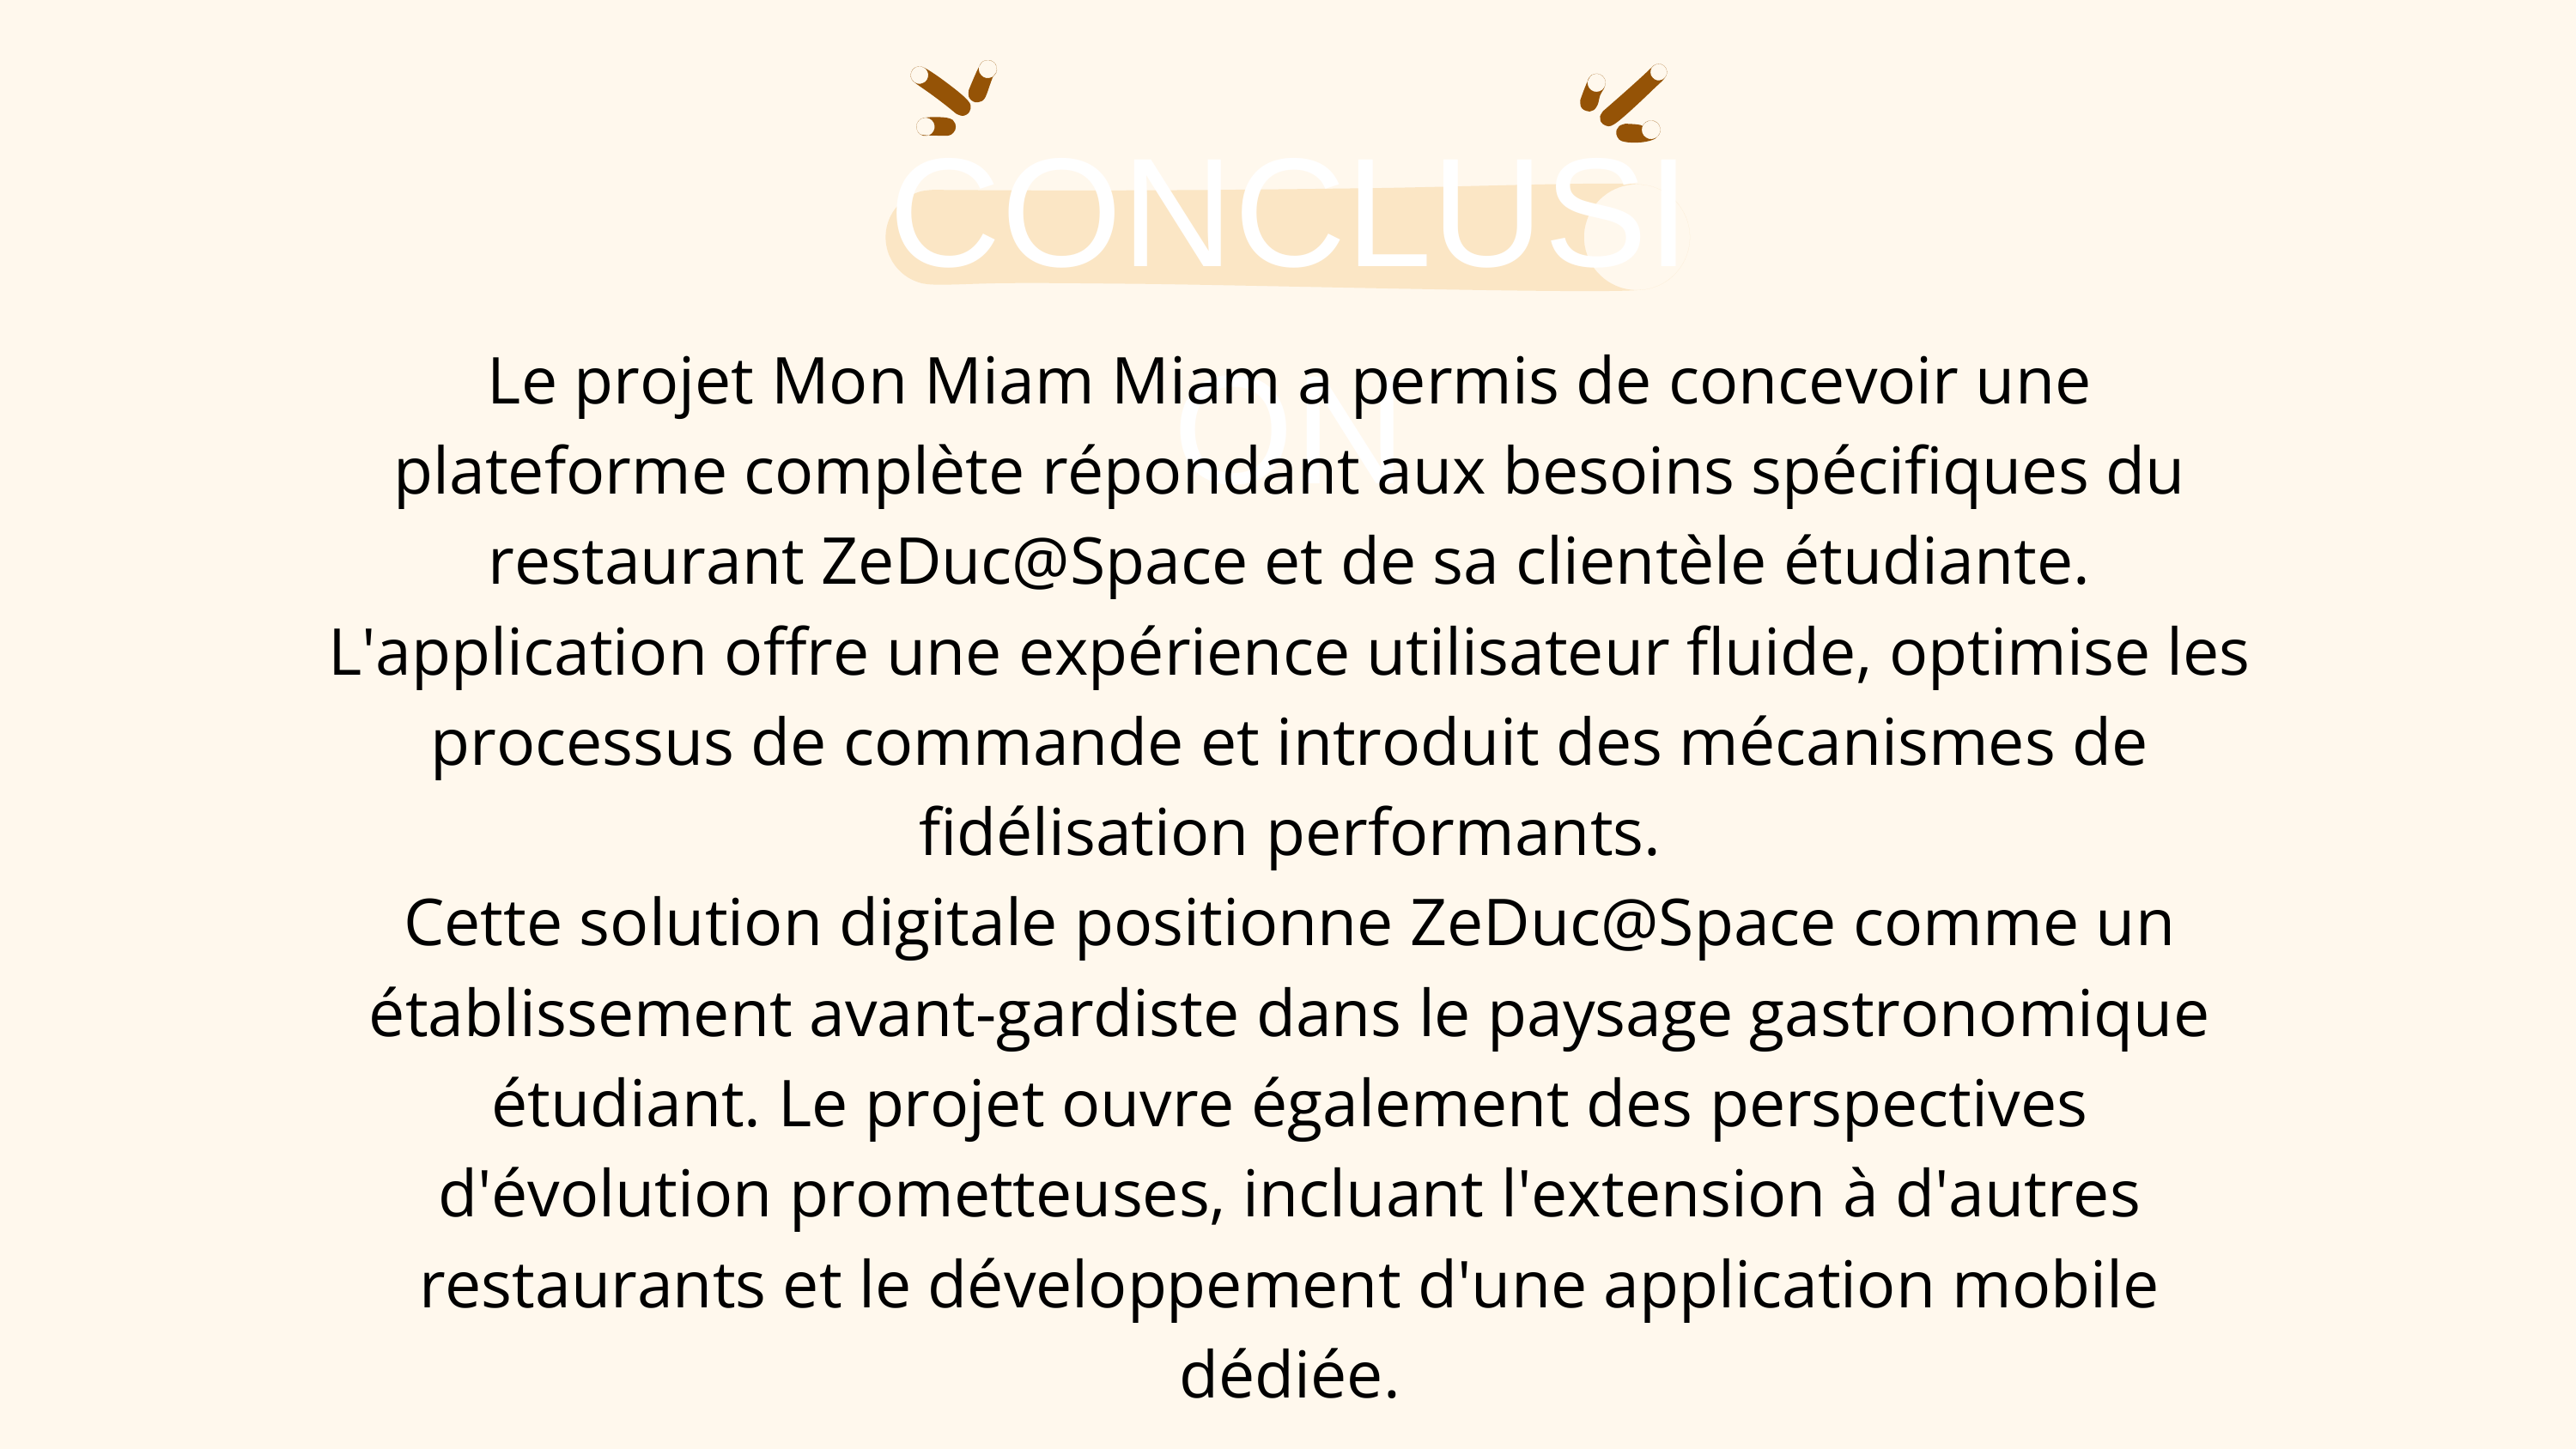

CONCLUSION

Le projet Mon Miam Miam a permis de concevoir une plateforme complète répondant aux besoins spécifiques du restaurant ZeDuc@Space et de sa clientèle étudiante. L'application offre une expérience utilisateur fluide, optimise les processus de commande et introduit des mécanismes de fidélisation performants.
Cette solution digitale positionne ZeDuc@Space comme un établissement avant-gardiste dans le paysage gastronomique étudiant. Le projet ouvre également des perspectives d'évolution prometteuses, incluant l'extension à d'autres restaurants et le développement d'une application mobile dédiée.